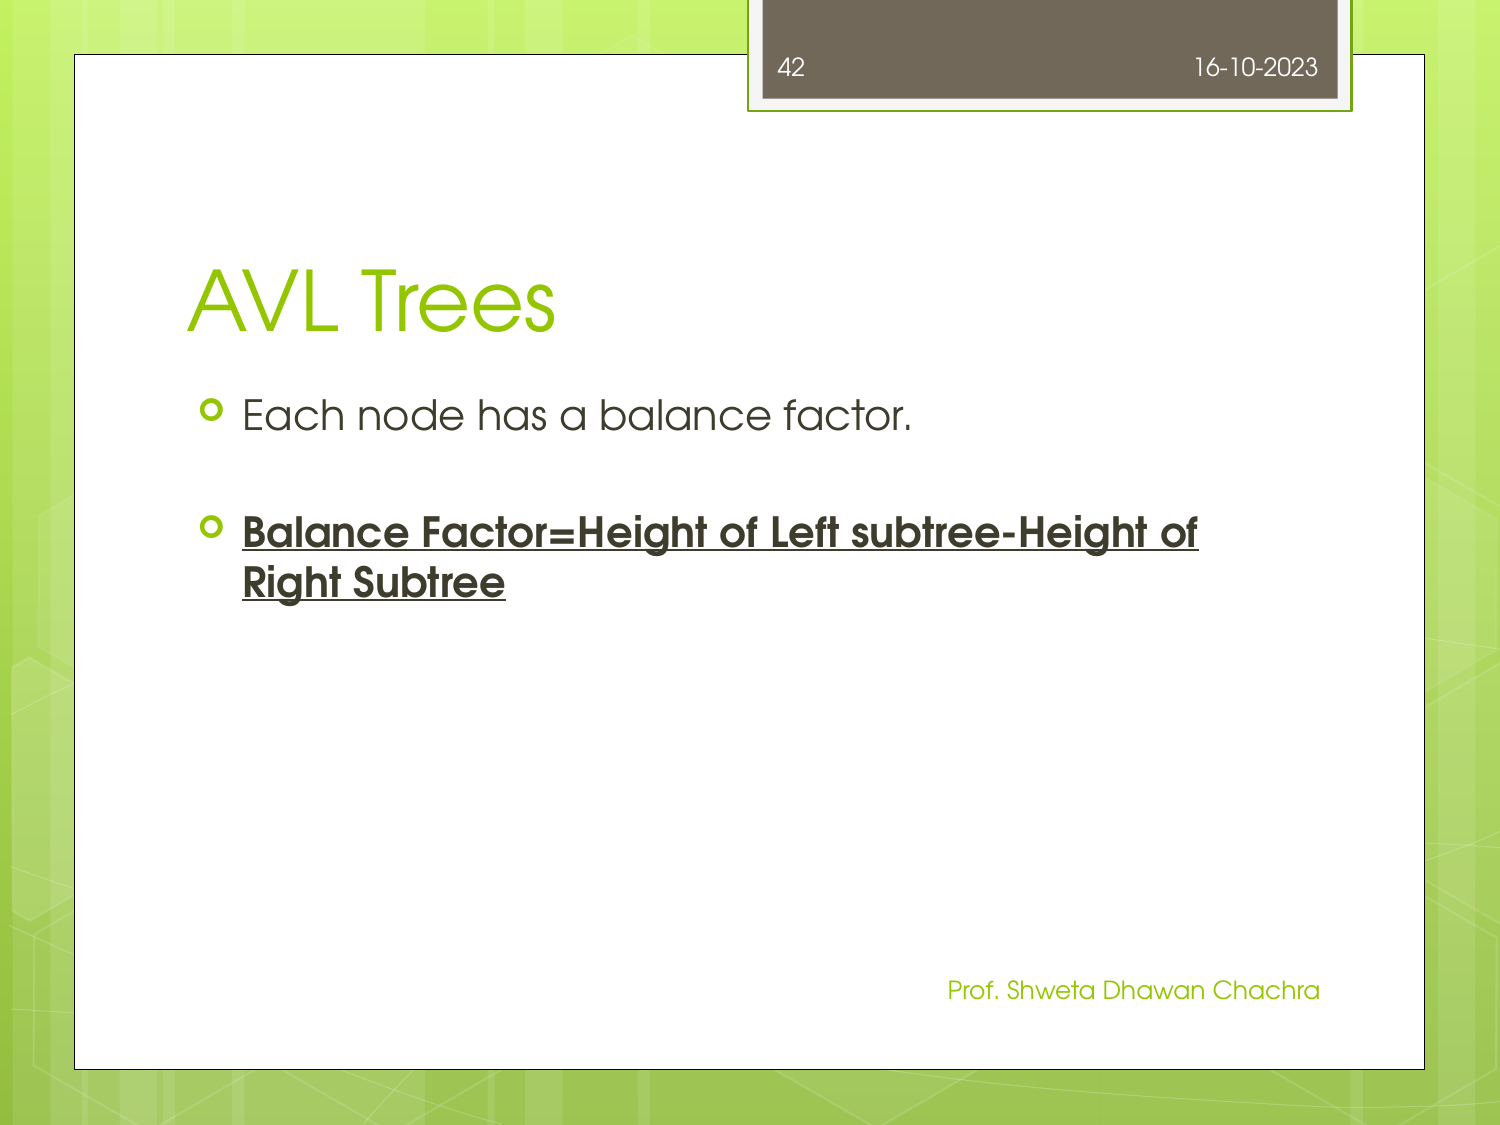

42
16-10-2023
# AVL Trees
Each node has a balance factor.

Balance Factor=Height of Left subtree-Height of Right Subtree

Prof. Shweta Dhawan Chachra